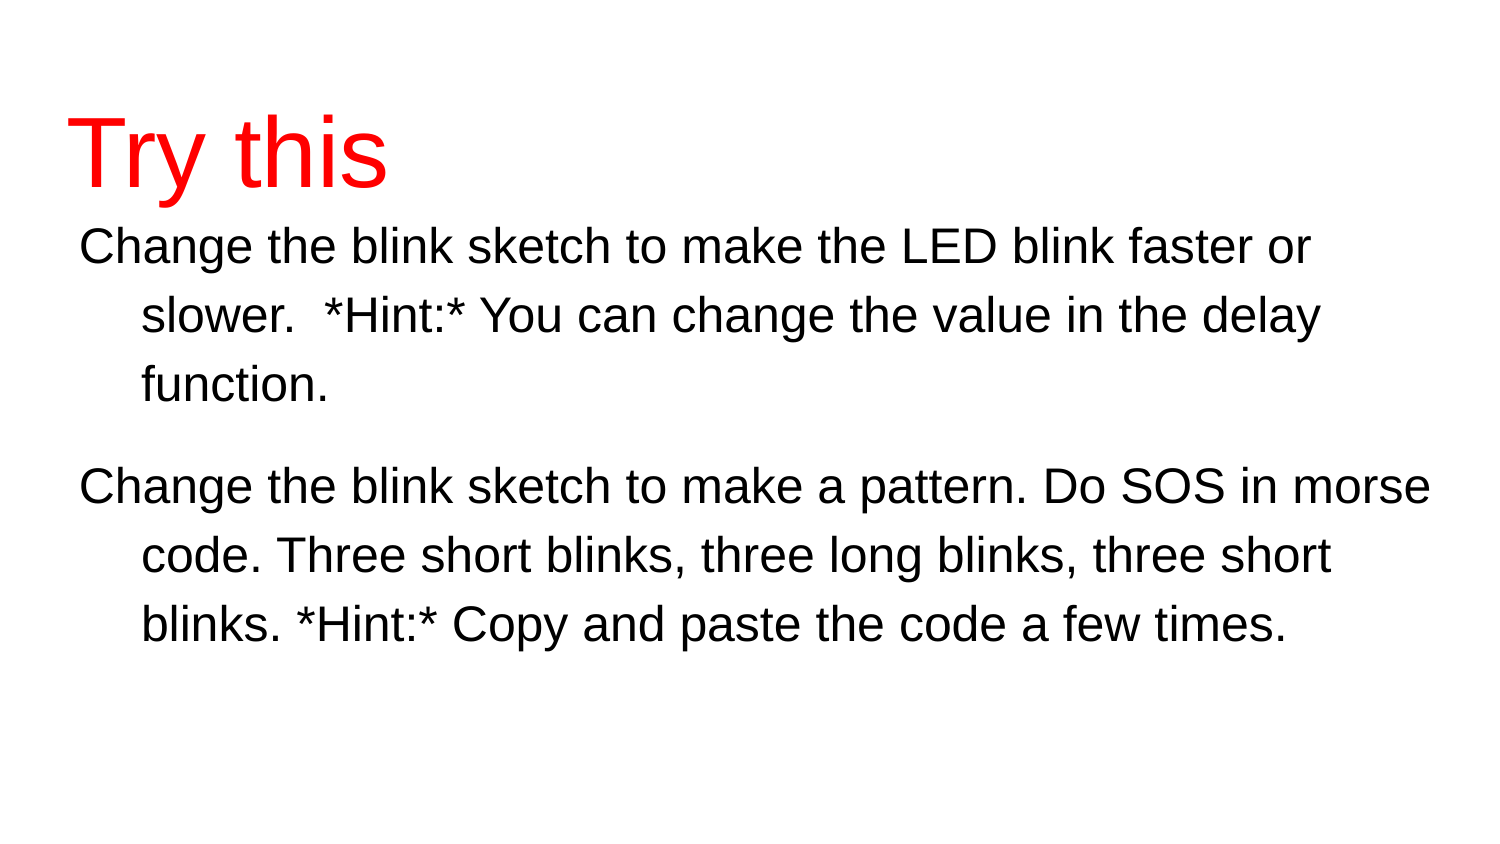

# Try this
Change the blink sketch to make the LED blink faster or slower.  *Hint:* You can change the value in the delay function.
Change the blink sketch to make a pattern. Do SOS in morse code. Three short blinks, three long blinks, three short blinks. *Hint:* Copy and paste the code a few times.